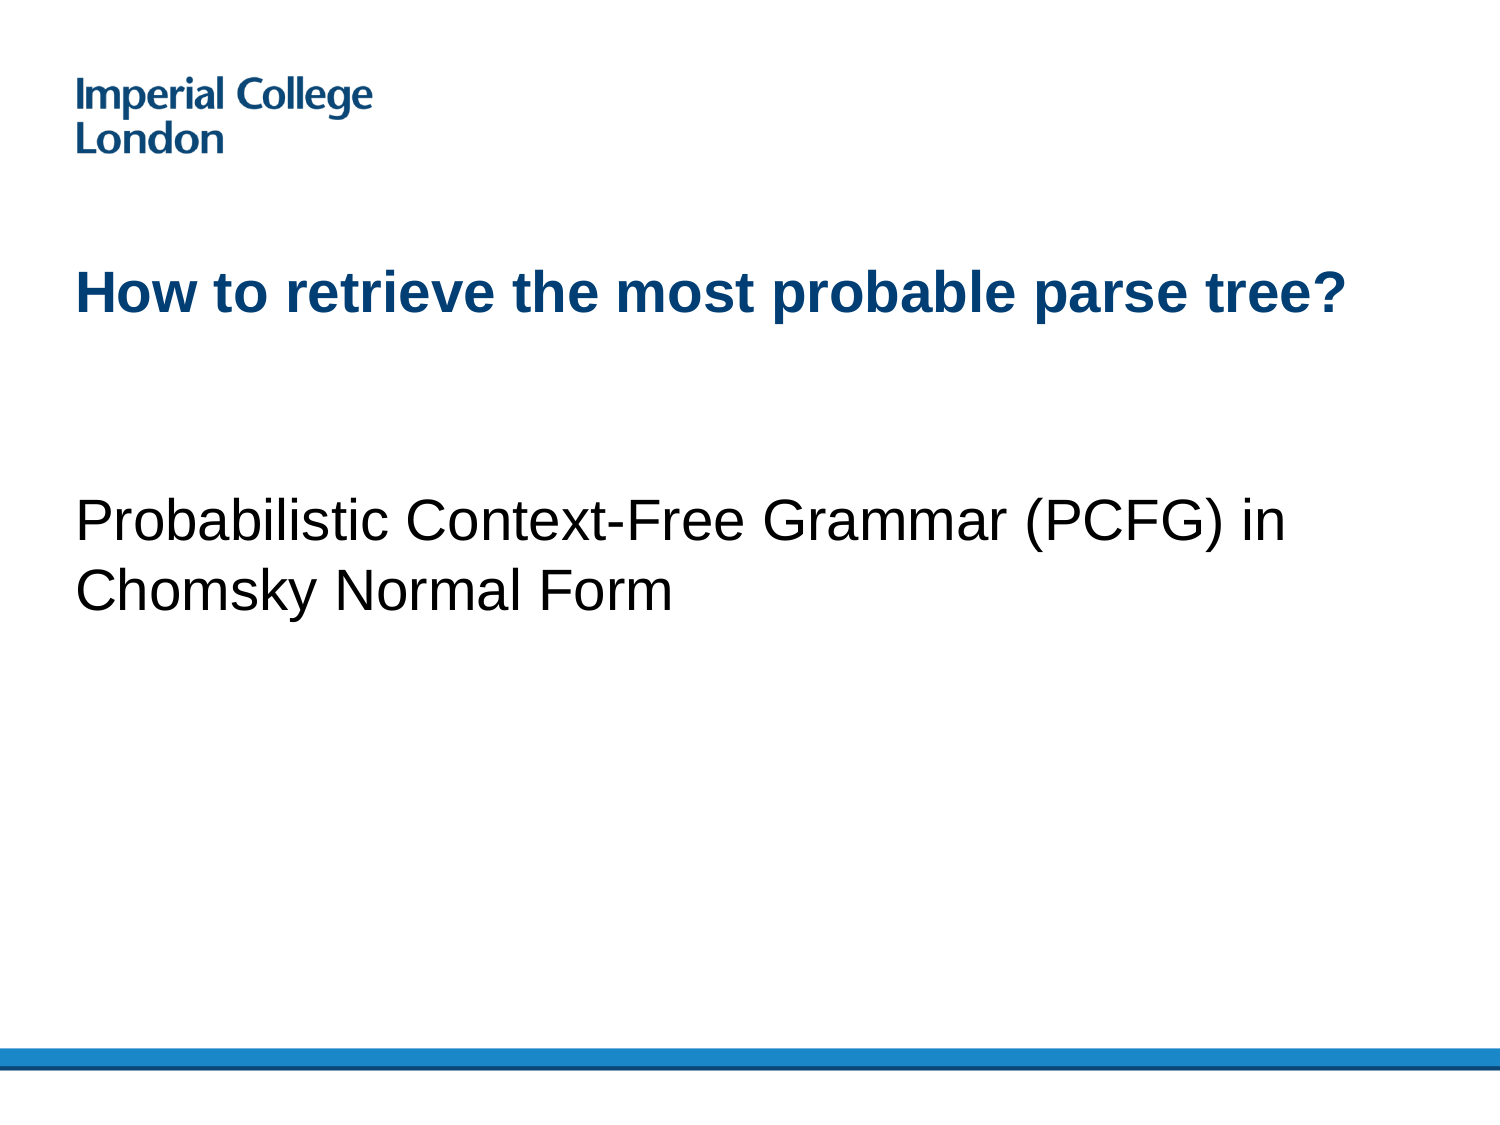

# How to retrieve the most probable parse tree?

Probabilistic Context-Free Grammar (PCFG) in Chomsky Normal Form